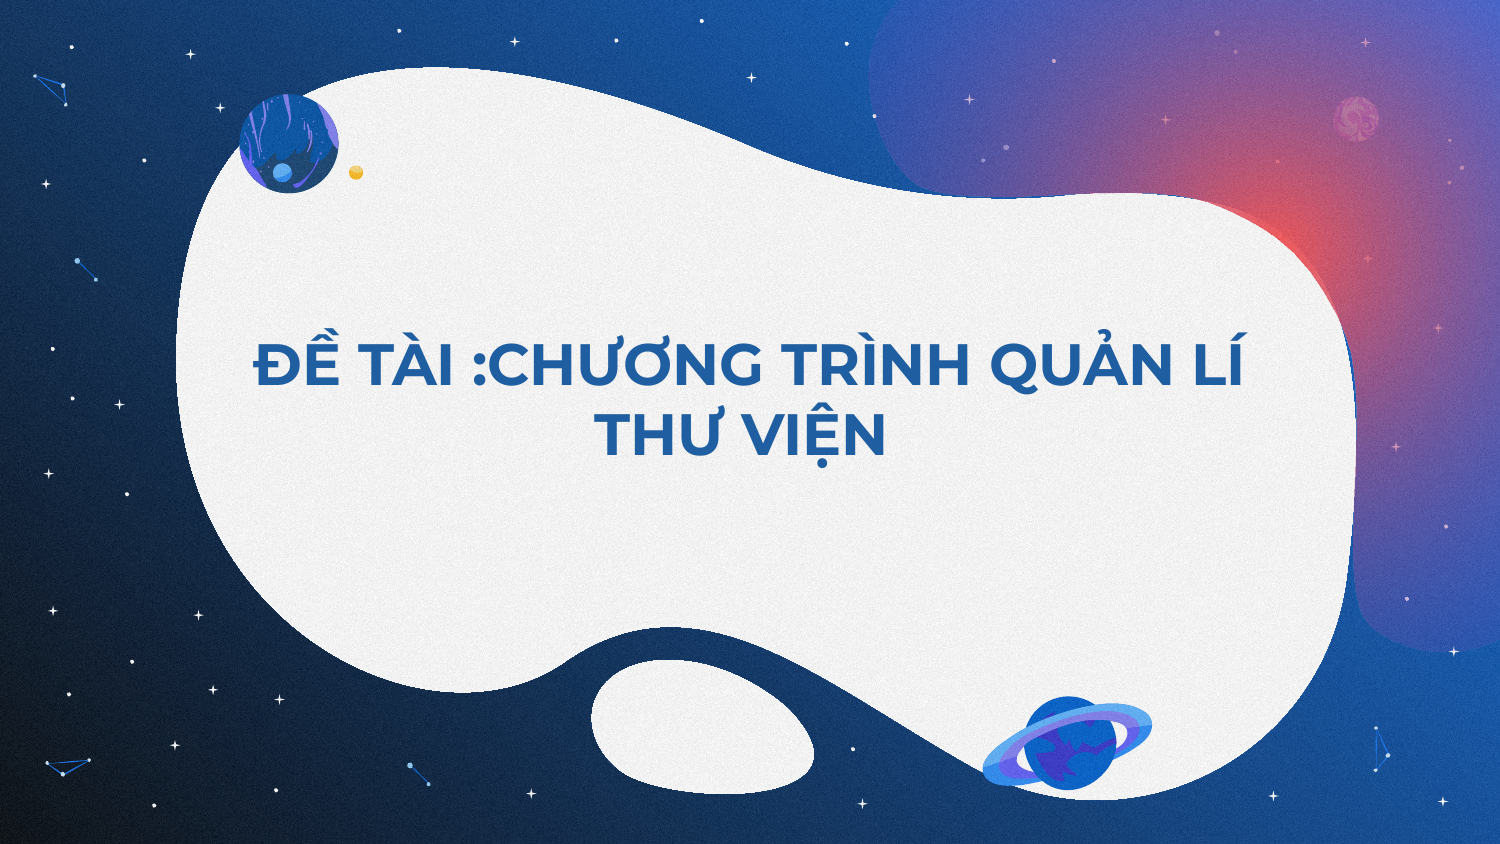

ĐỀ TÀI :CHƯƠNG TRÌNH QUẢN LÍ THƯ VIỆN